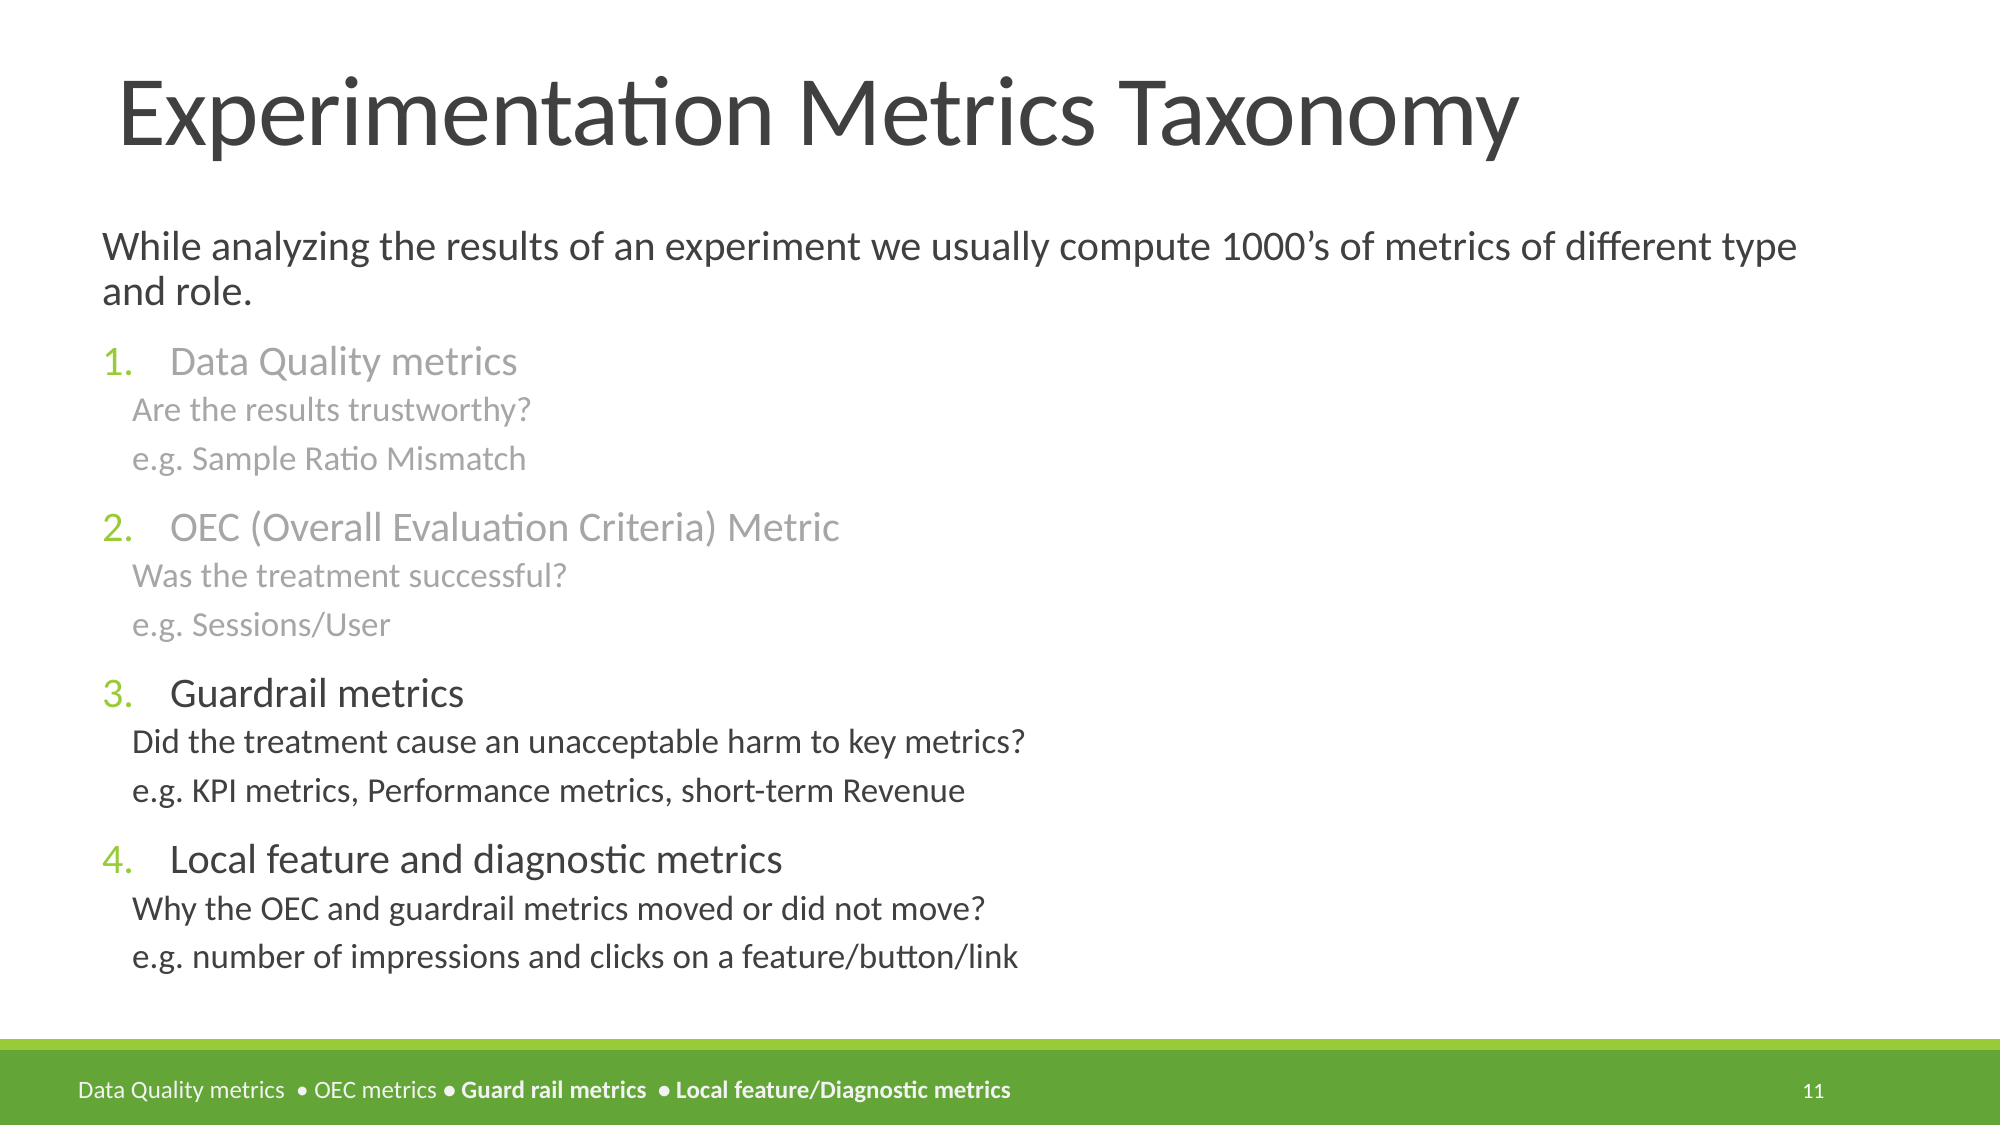

# Experimentation Metrics Taxonomy
While analyzing the results of an experiment we usually compute 1000’s of metrics of different type and role.
Data Quality metrics
Are the results trustworthy?
e.g. Sample Ratio Mismatch
OEC (Overall Evaluation Criteria) Metric
Was the treatment successful?
e.g. Sessions/User
Guardrail metrics
Did the treatment cause an unacceptable harm to key metrics?
e.g. KPI metrics, Performance metrics, short-term Revenue
Local feature and diagnostic metrics
Why the OEC and guardrail metrics moved or did not move?
e.g. number of impressions and clicks on a feature/button/link
11
Data Quality metrics  • OEC metrics • Guard rail metrics  • Local feature/Diagnostic metrics